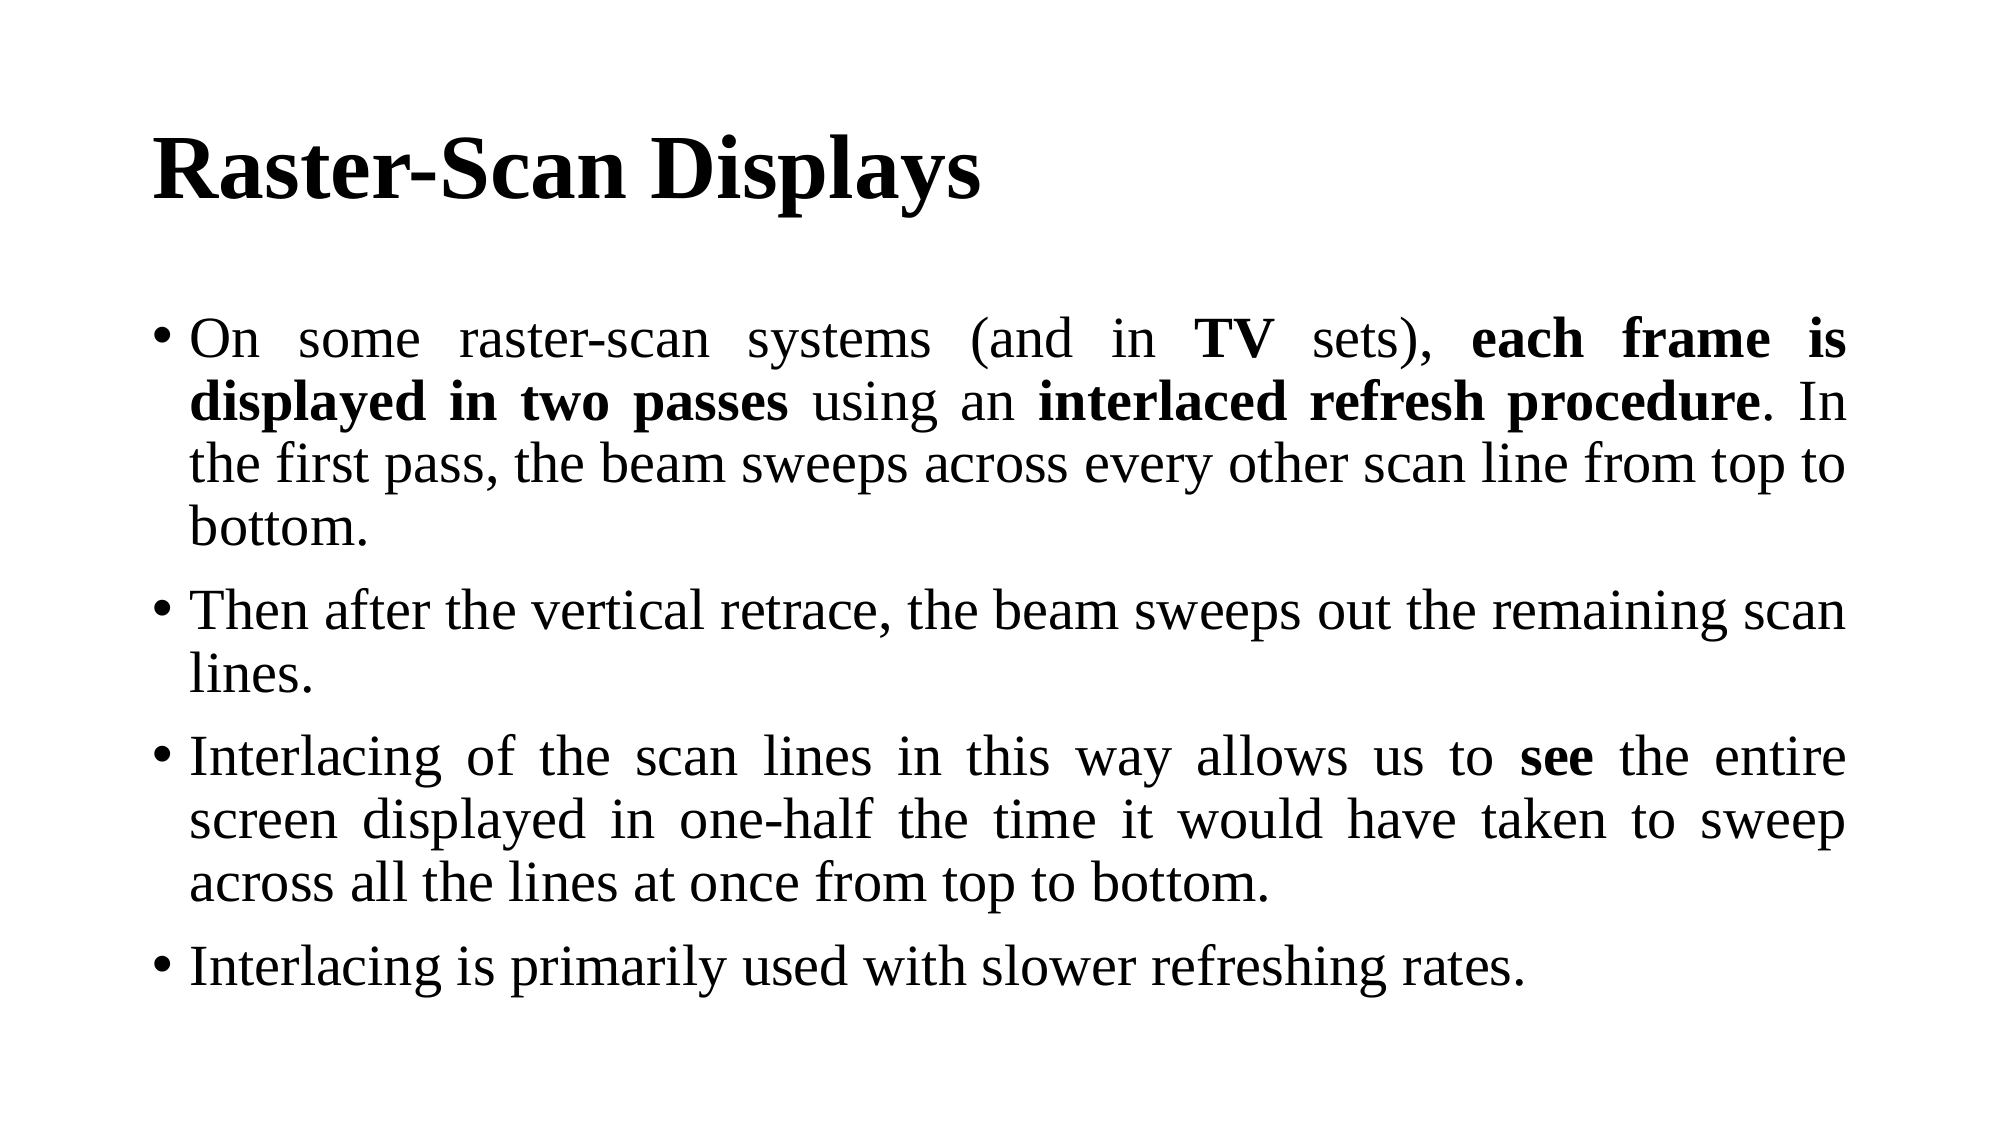

# Raster-Scan Displays
On some raster-scan systems (and in TV sets), each frame is displayed in two passes using an interlaced refresh procedure. In the first pass, the beam sweeps across every other scan line from top to bottom.
Then after the vertical retrace, the beam sweeps out the remaining scan lines.
Interlacing of the scan lines in this way allows us to see the entire screen displayed in one-half the time it would have taken to sweep across all the lines at once from top to bottom.
Interlacing is primarily used with slower refreshing rates.